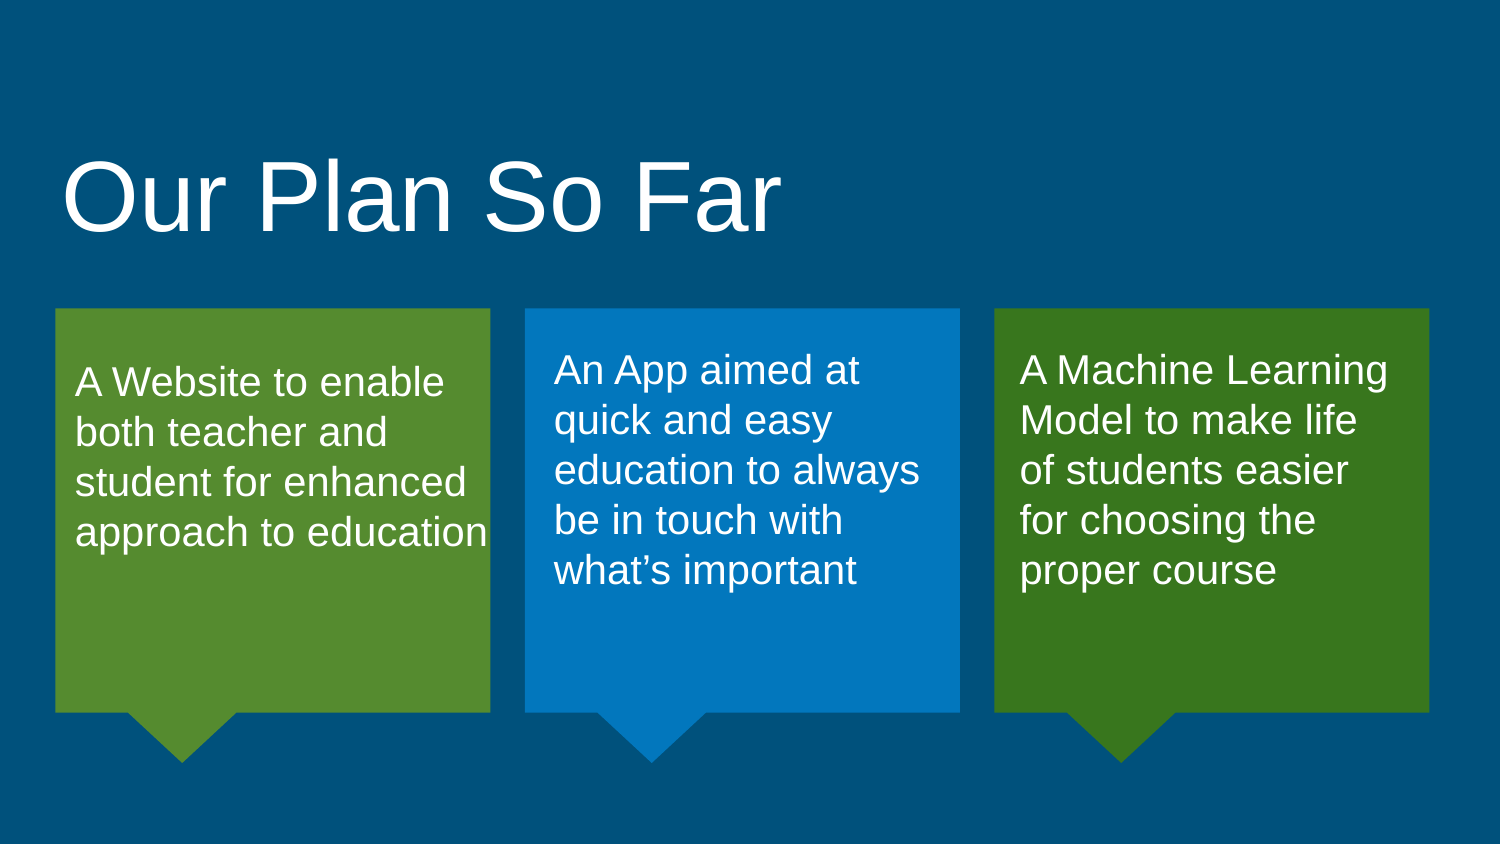

# Our Plan So Far

An App aimed at quick and easy education to always be in touch with what’s important
A Machine Learning Model to make life of students easier for choosing the proper course
A Website to enable both teacher and student for enhanced approach to education